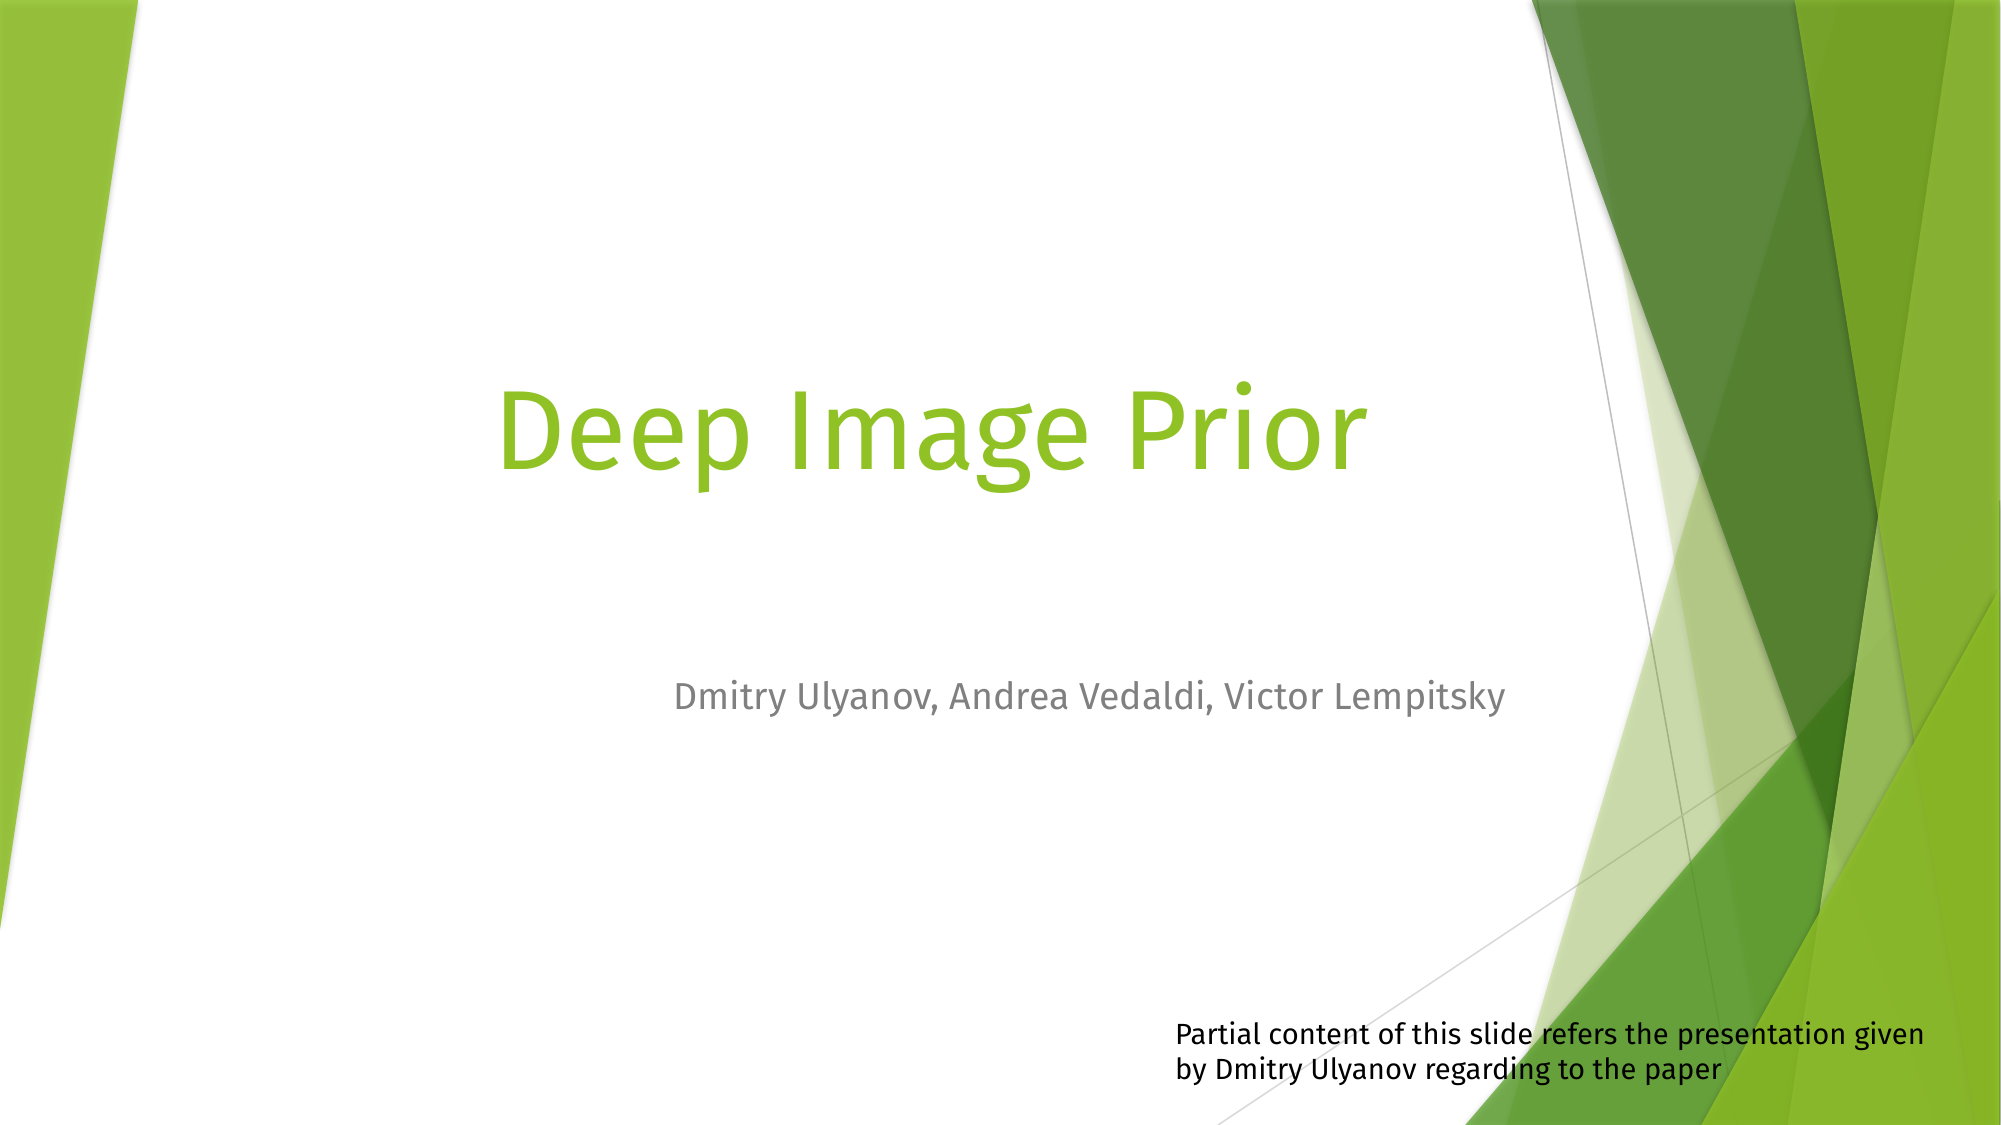

# Deep Image Prior
Dmitry Ulyanov, Andrea Vedaldi, Victor Lempitsky
Partial content of this slide refers the presentation given by Dmitry Ulyanov regarding to the paper